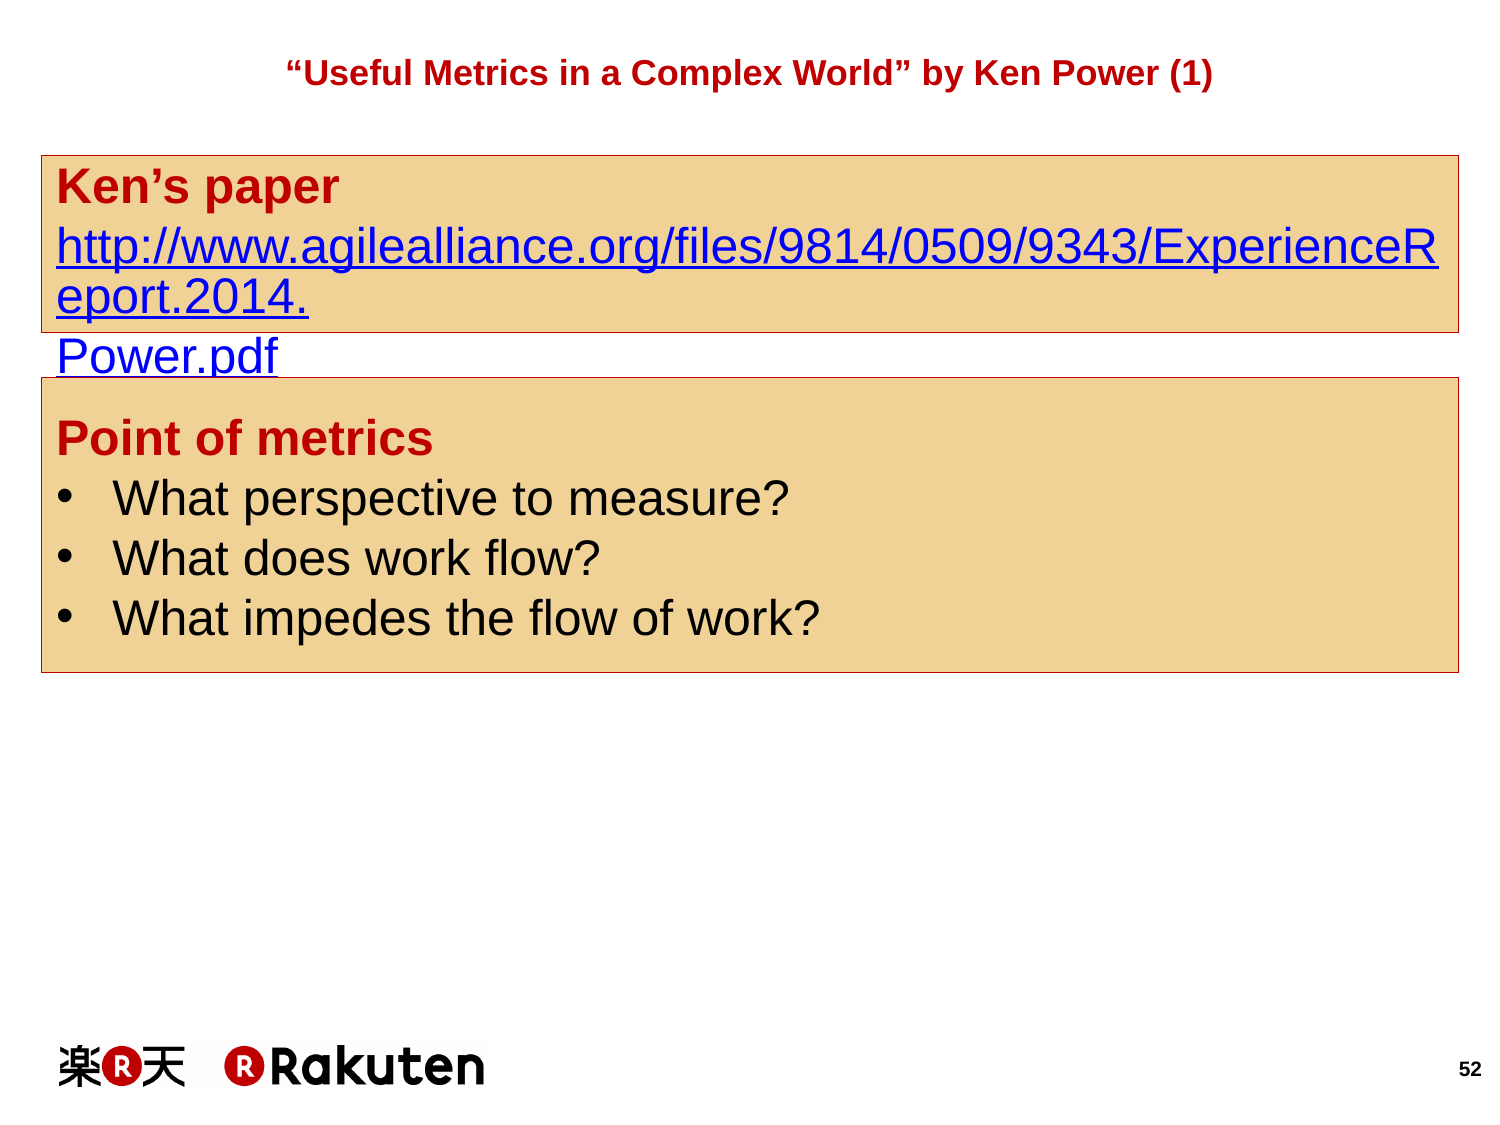

# “Useful Metrics in a Complex World” by Ken Power (1)
Ken’s paper
http://www.agilealliance.org/files/9814/0509/9343/ExperienceReport.2014.Power.pdf
Point of metrics
What perspective to measure?
What does work flow?
What impedes the flow of work?